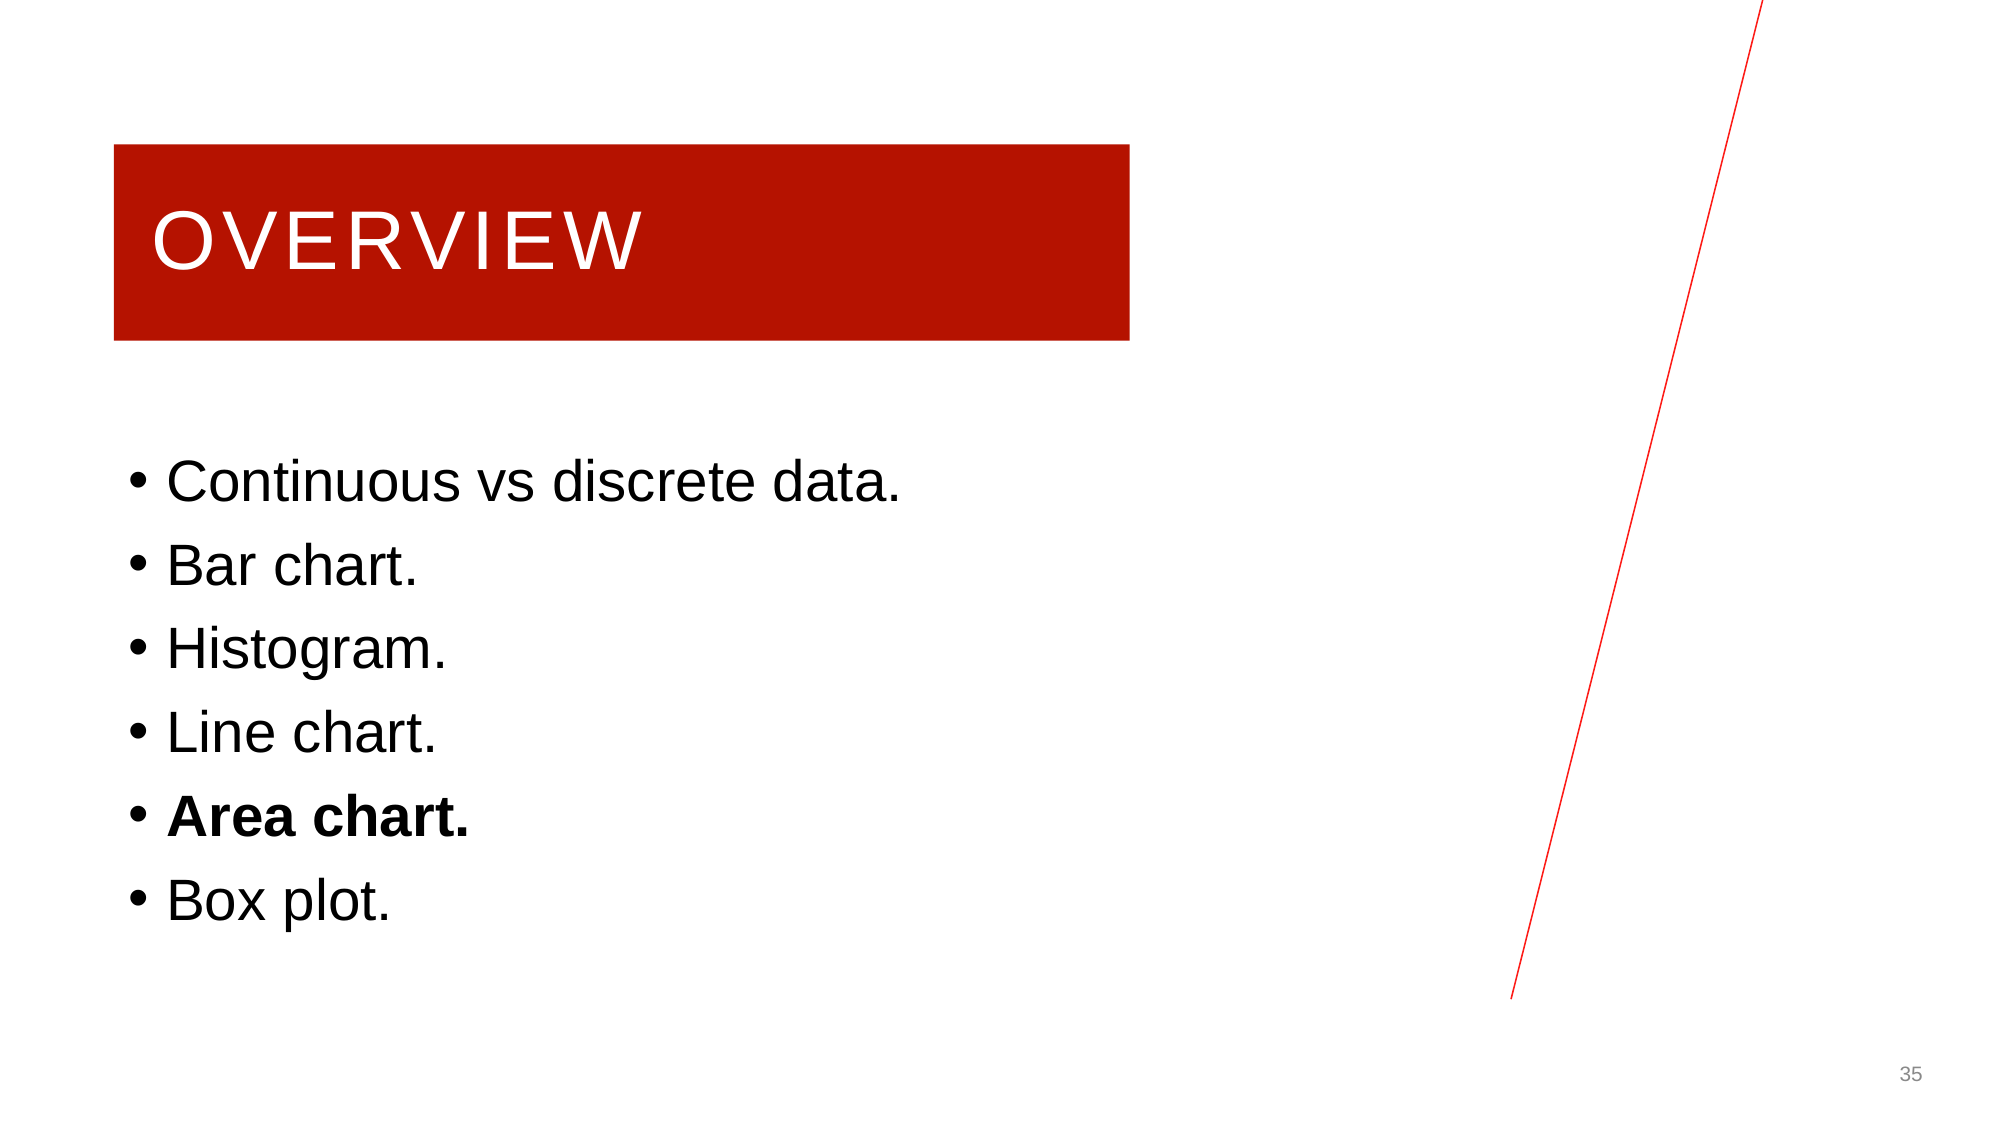

# OVerview
Continuous vs discrete data.
Bar chart.
Histogram.
Line chart.
Area chart.
Box plot.
35